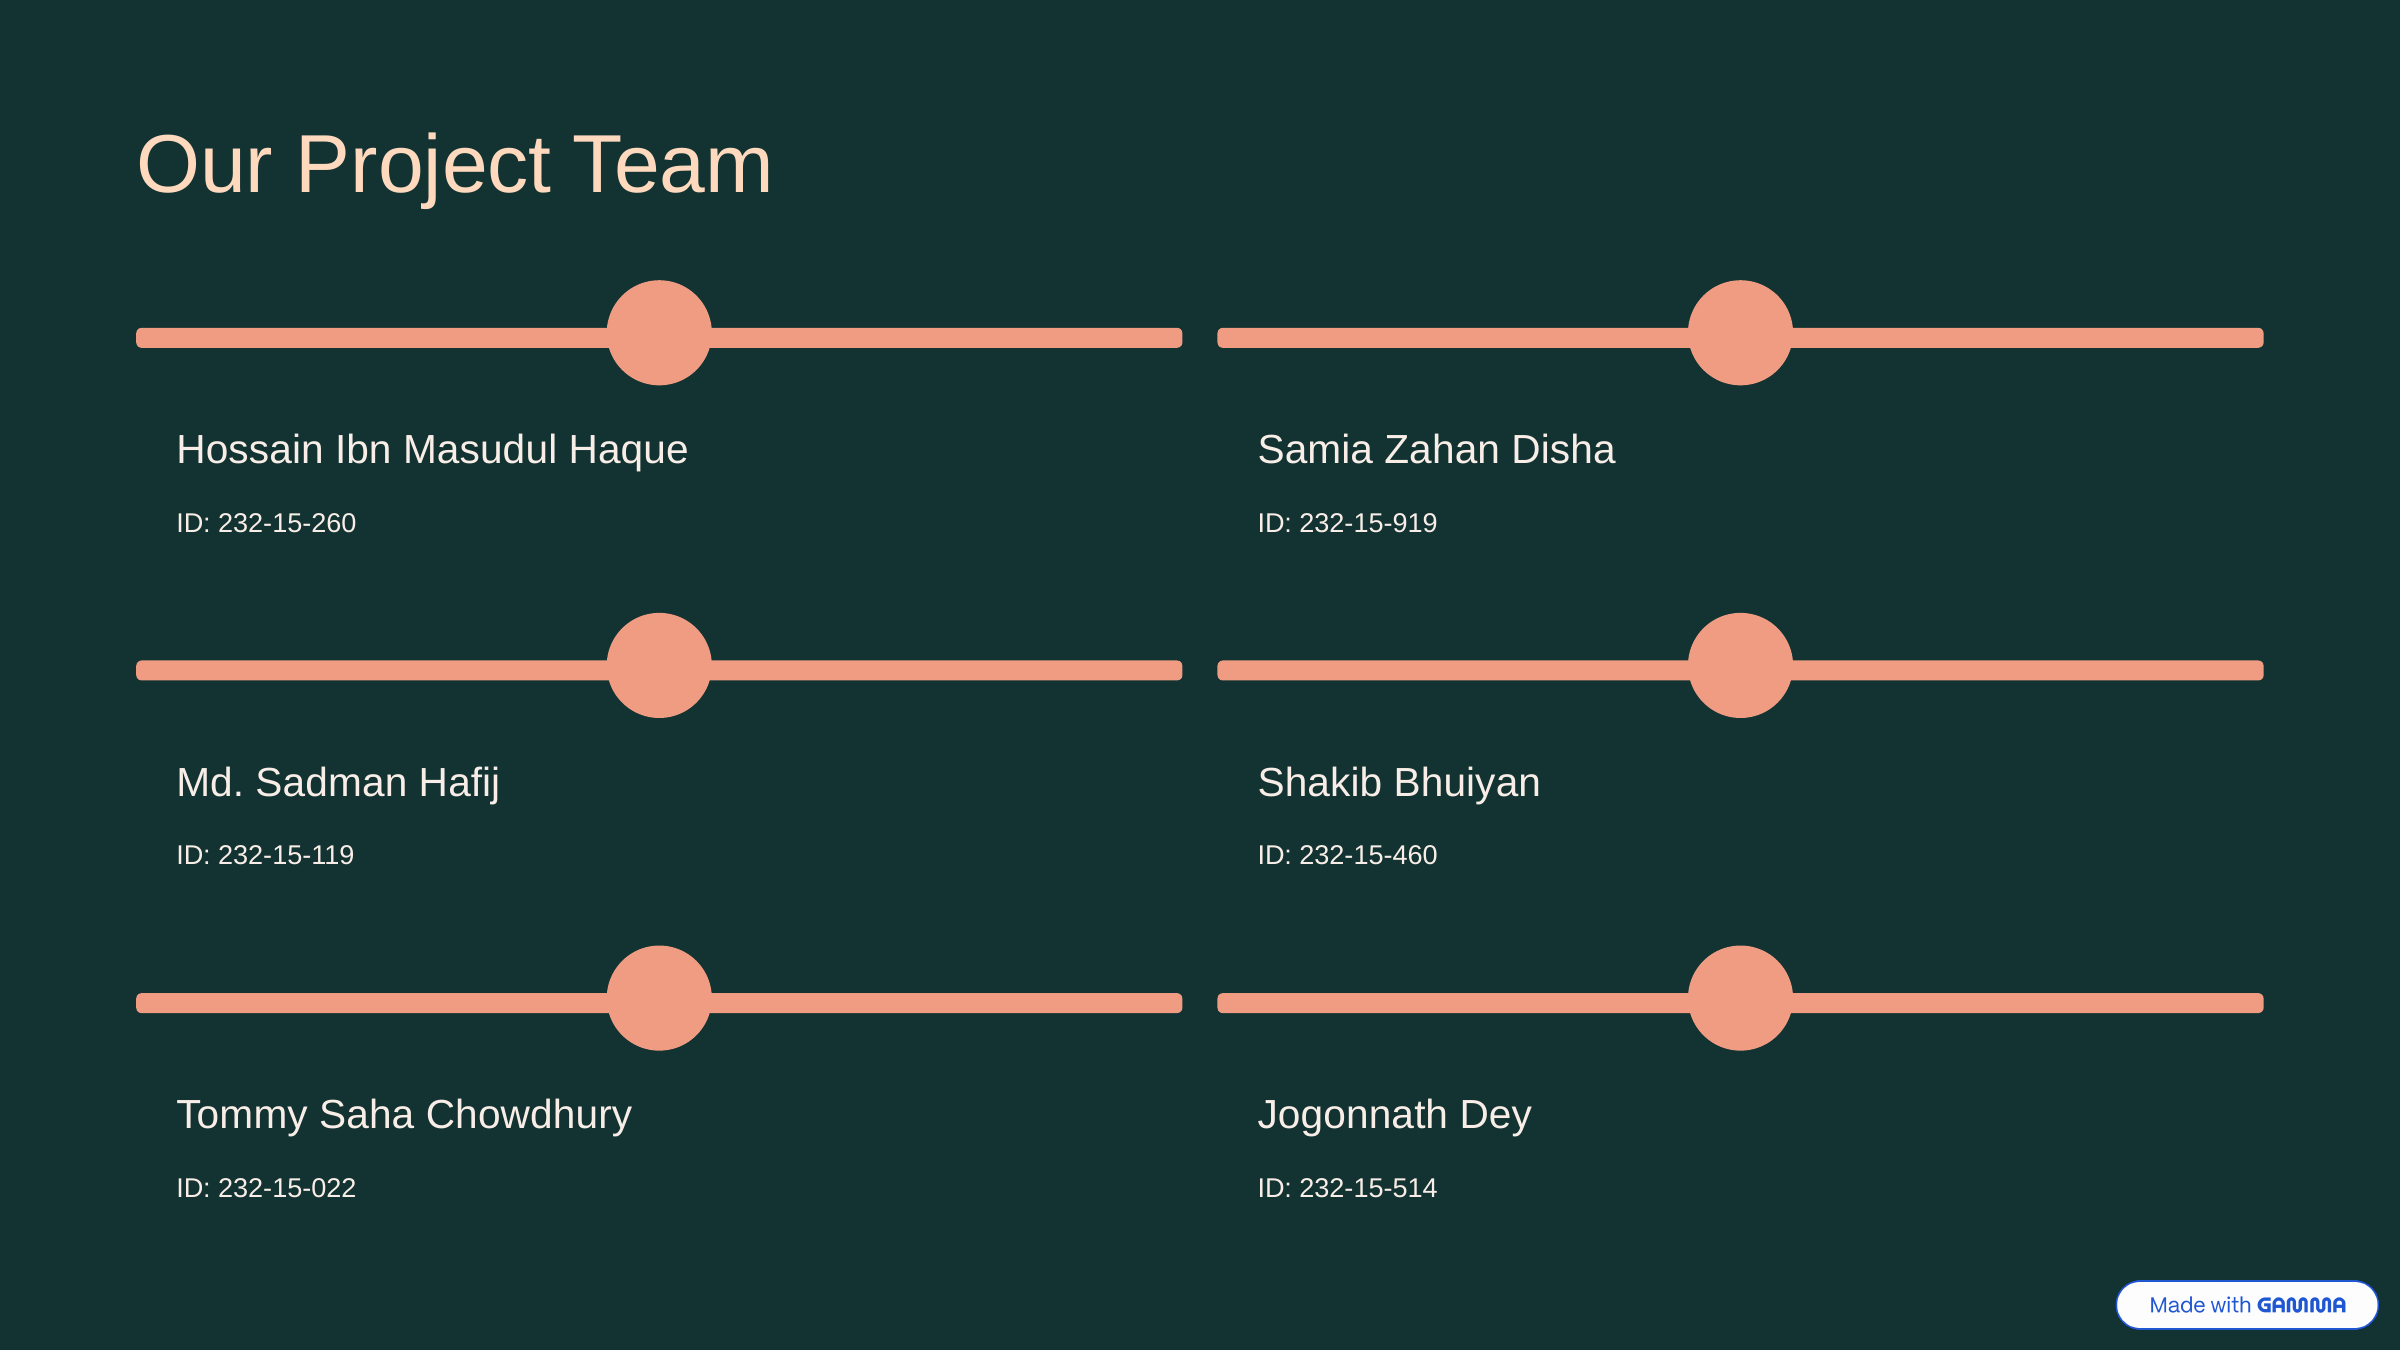

Our Project Team

Hossain Ibn Masudul Haque
Samia Zahan Disha
ID: 232-15-260
ID: 232-15-919

Md. Sadman Hafij
Shakib Bhuiyan
ID: 232-15-119
ID: 232-15-460

Tommy Saha Chowdhury
Jogonnath Dey
ID: 232-15-022
ID: 232-15-514